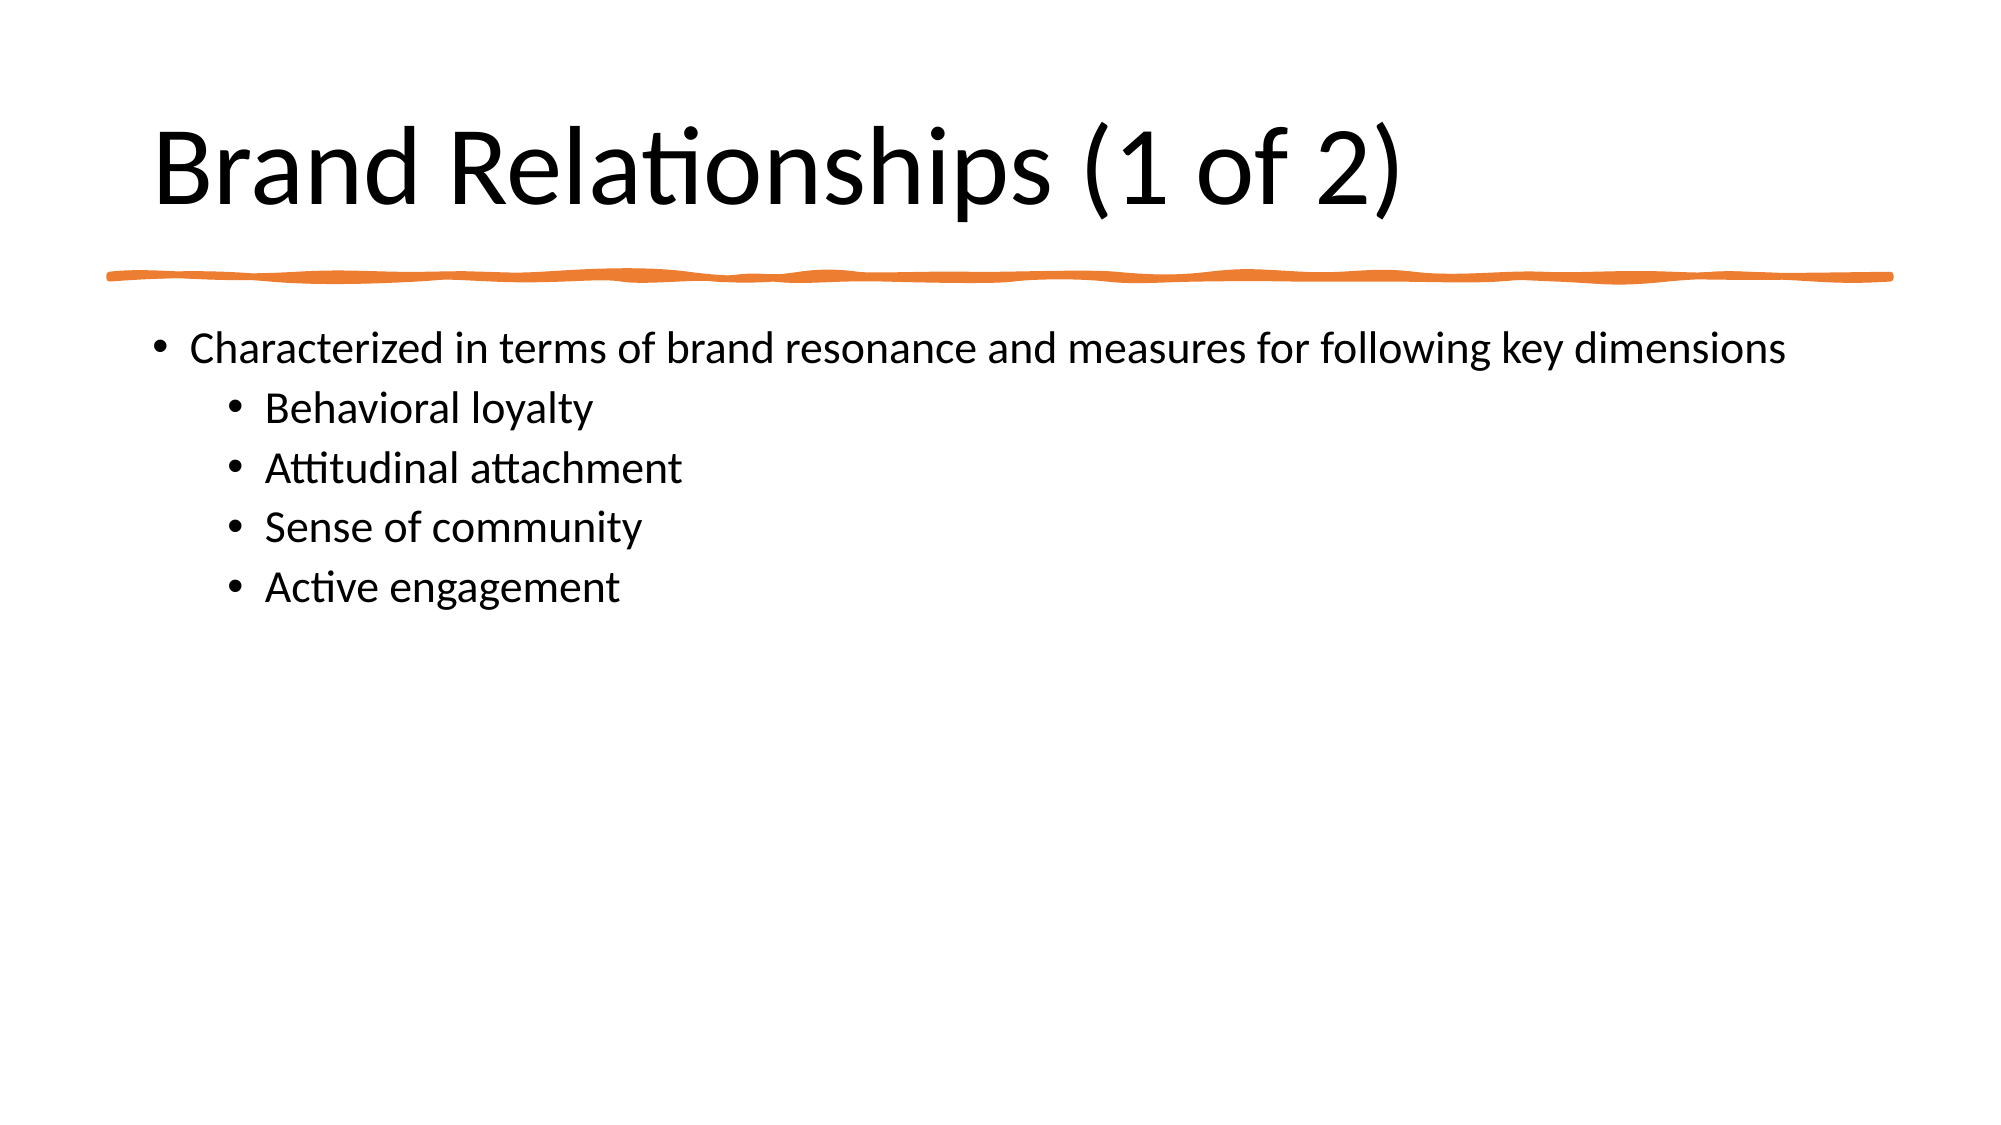

# Brand Relationships (1 of 2)

Characterized in terms of brand resonance and measures for following key dimensions
Behavioral loyalty
Attitudinal attachment
Sense of community
Active engagement